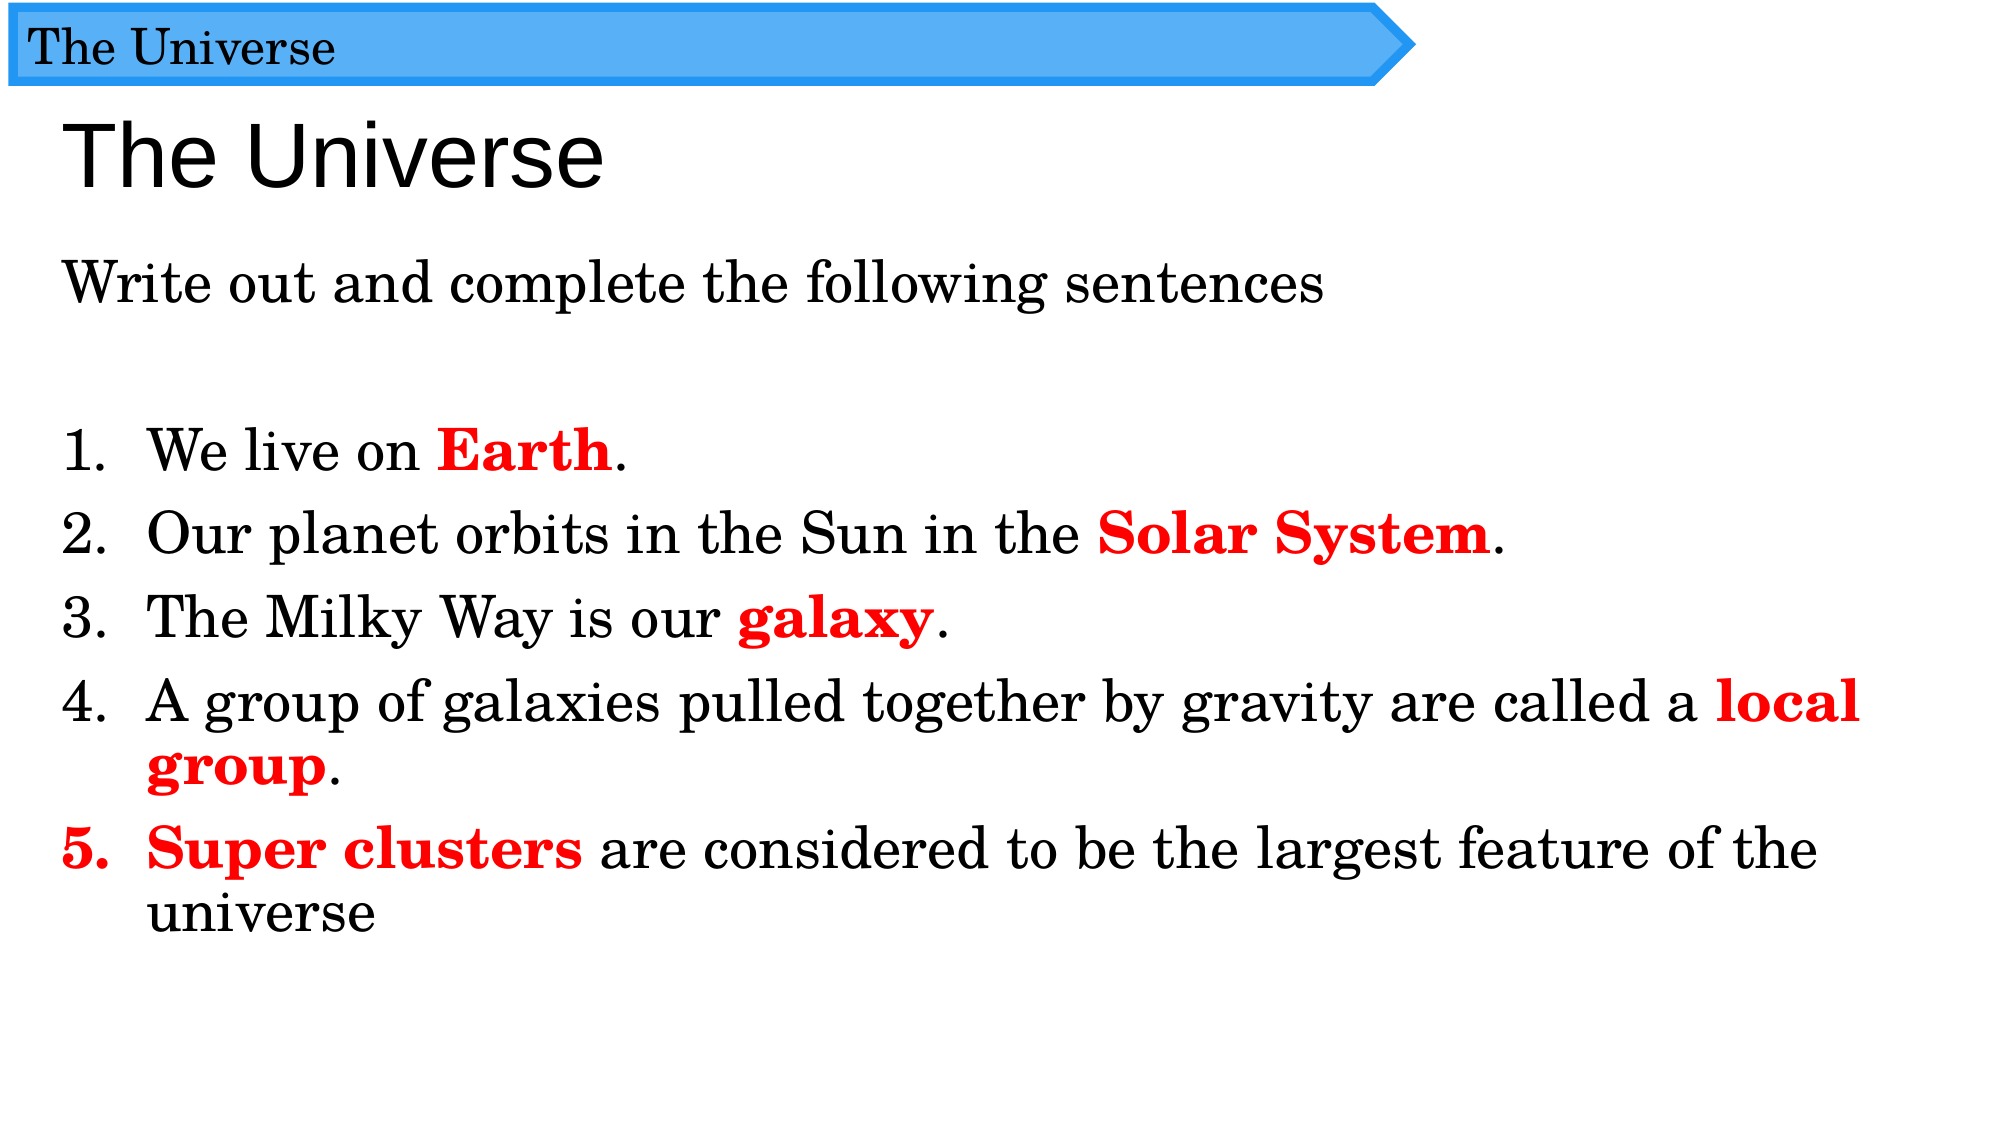

The Universe

# The Universe
Write out and complete the following sentences

We live on Earth.
Our planet orbits in the Sun in the Solar System.
The Milky Way is our galaxy.
A group of galaxies pulled together by gravity are called a local group.
Super clusters are considered to be the largest feature of the universe